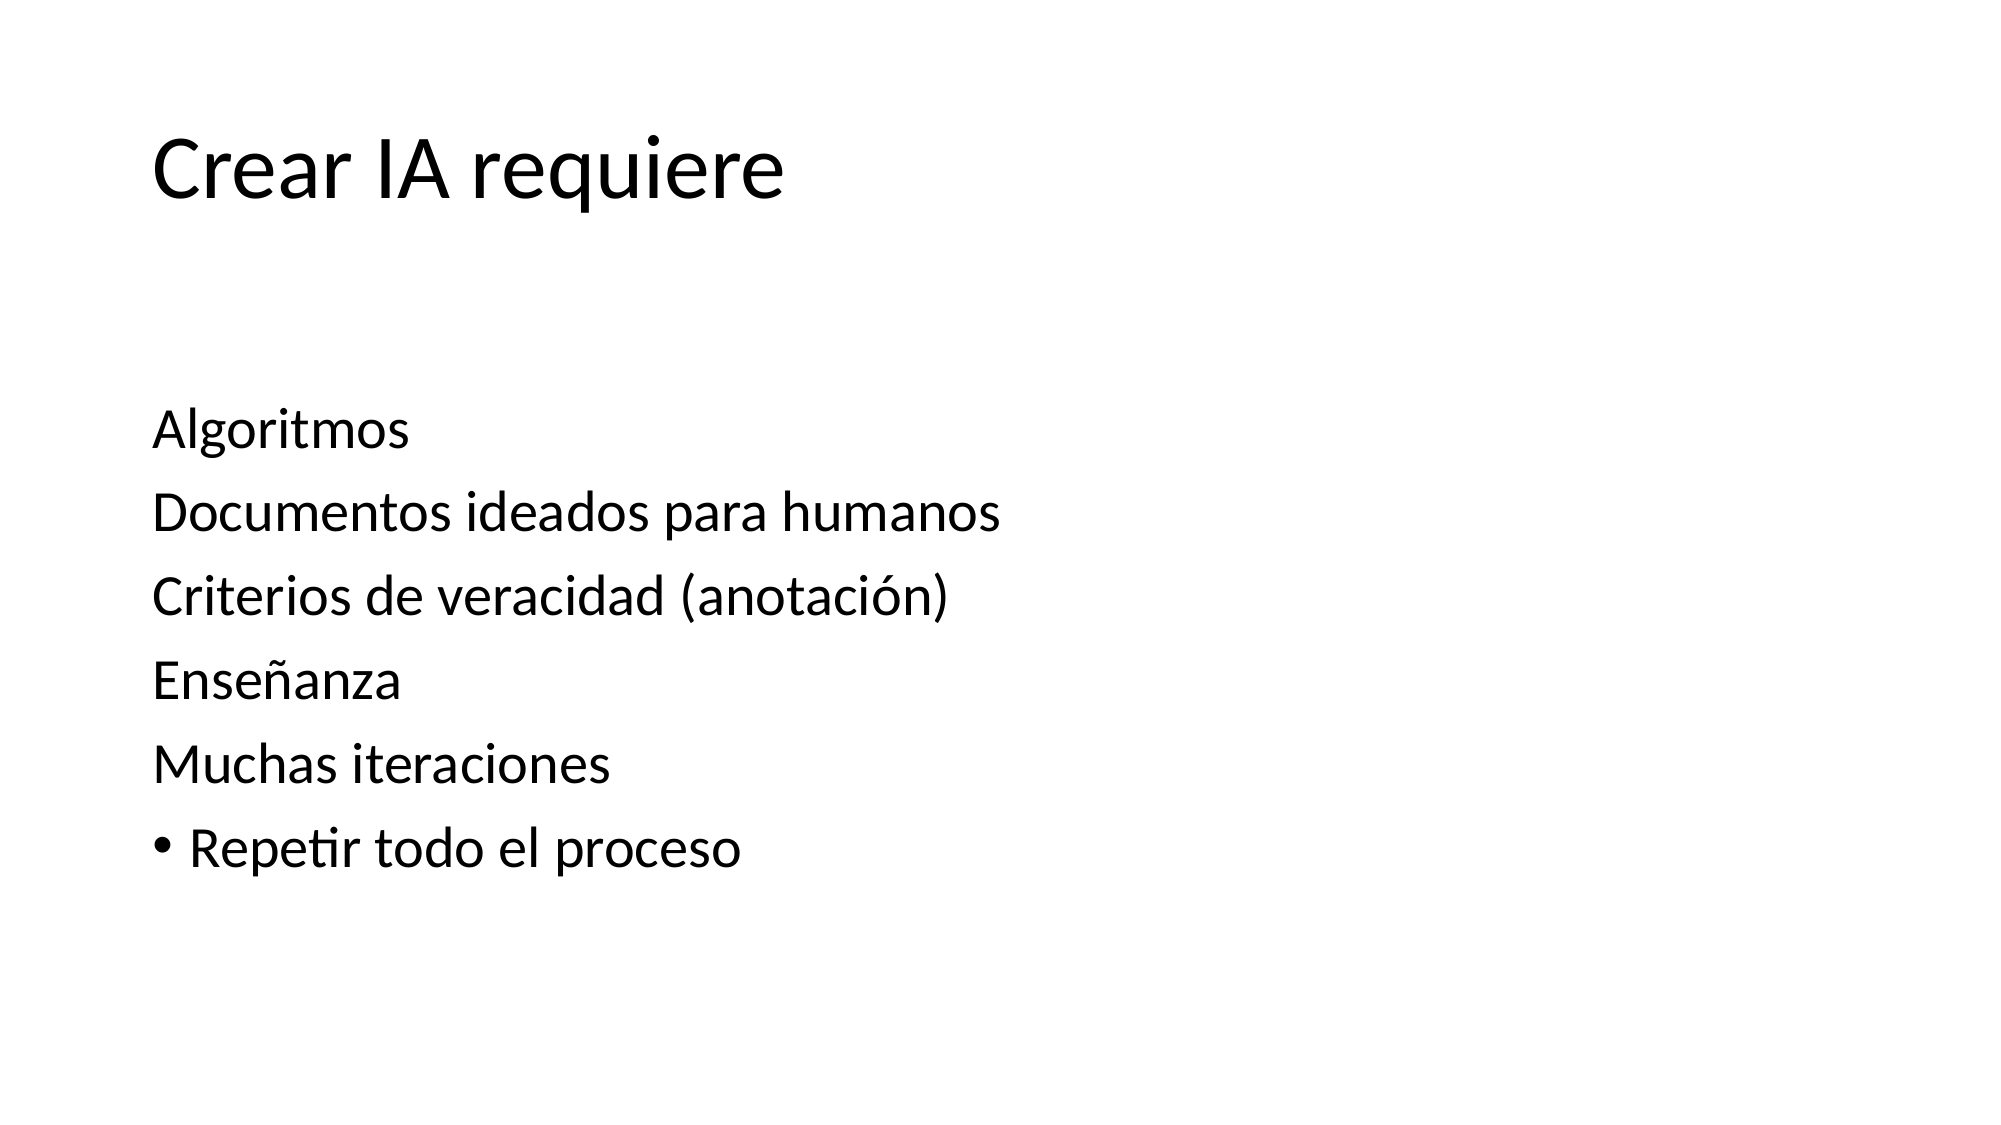

# Crear IA requiere

Algoritmos
Documentos ideados para humanos
Criterios de veracidad (anotación)
Enseñanza
Muchas iteraciones
Repetir todo el proceso